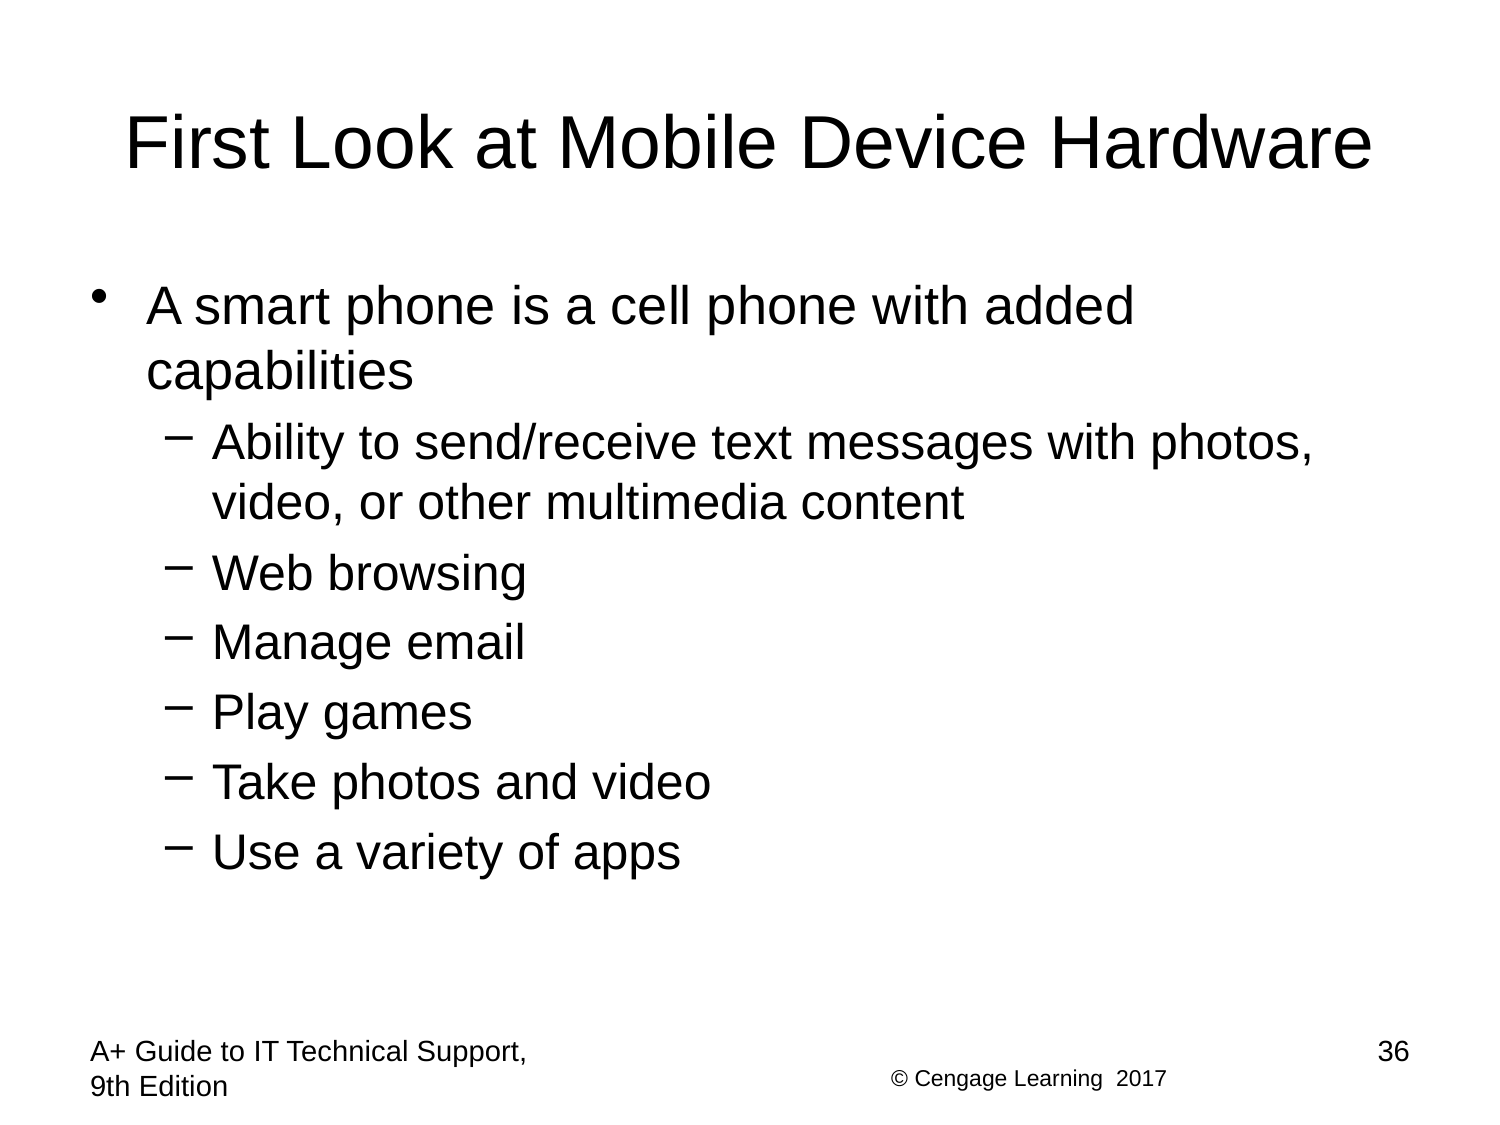

# First Look at Mobile Device Hardware
A smart phone is a cell phone with added capabilities
Ability to send/receive text messages with photos, video, or other multimedia content
Web browsing
Manage email
Play games
Take photos and video
Use a variety of apps

A+ Guide to IT Technical Support, 9th Edition
36